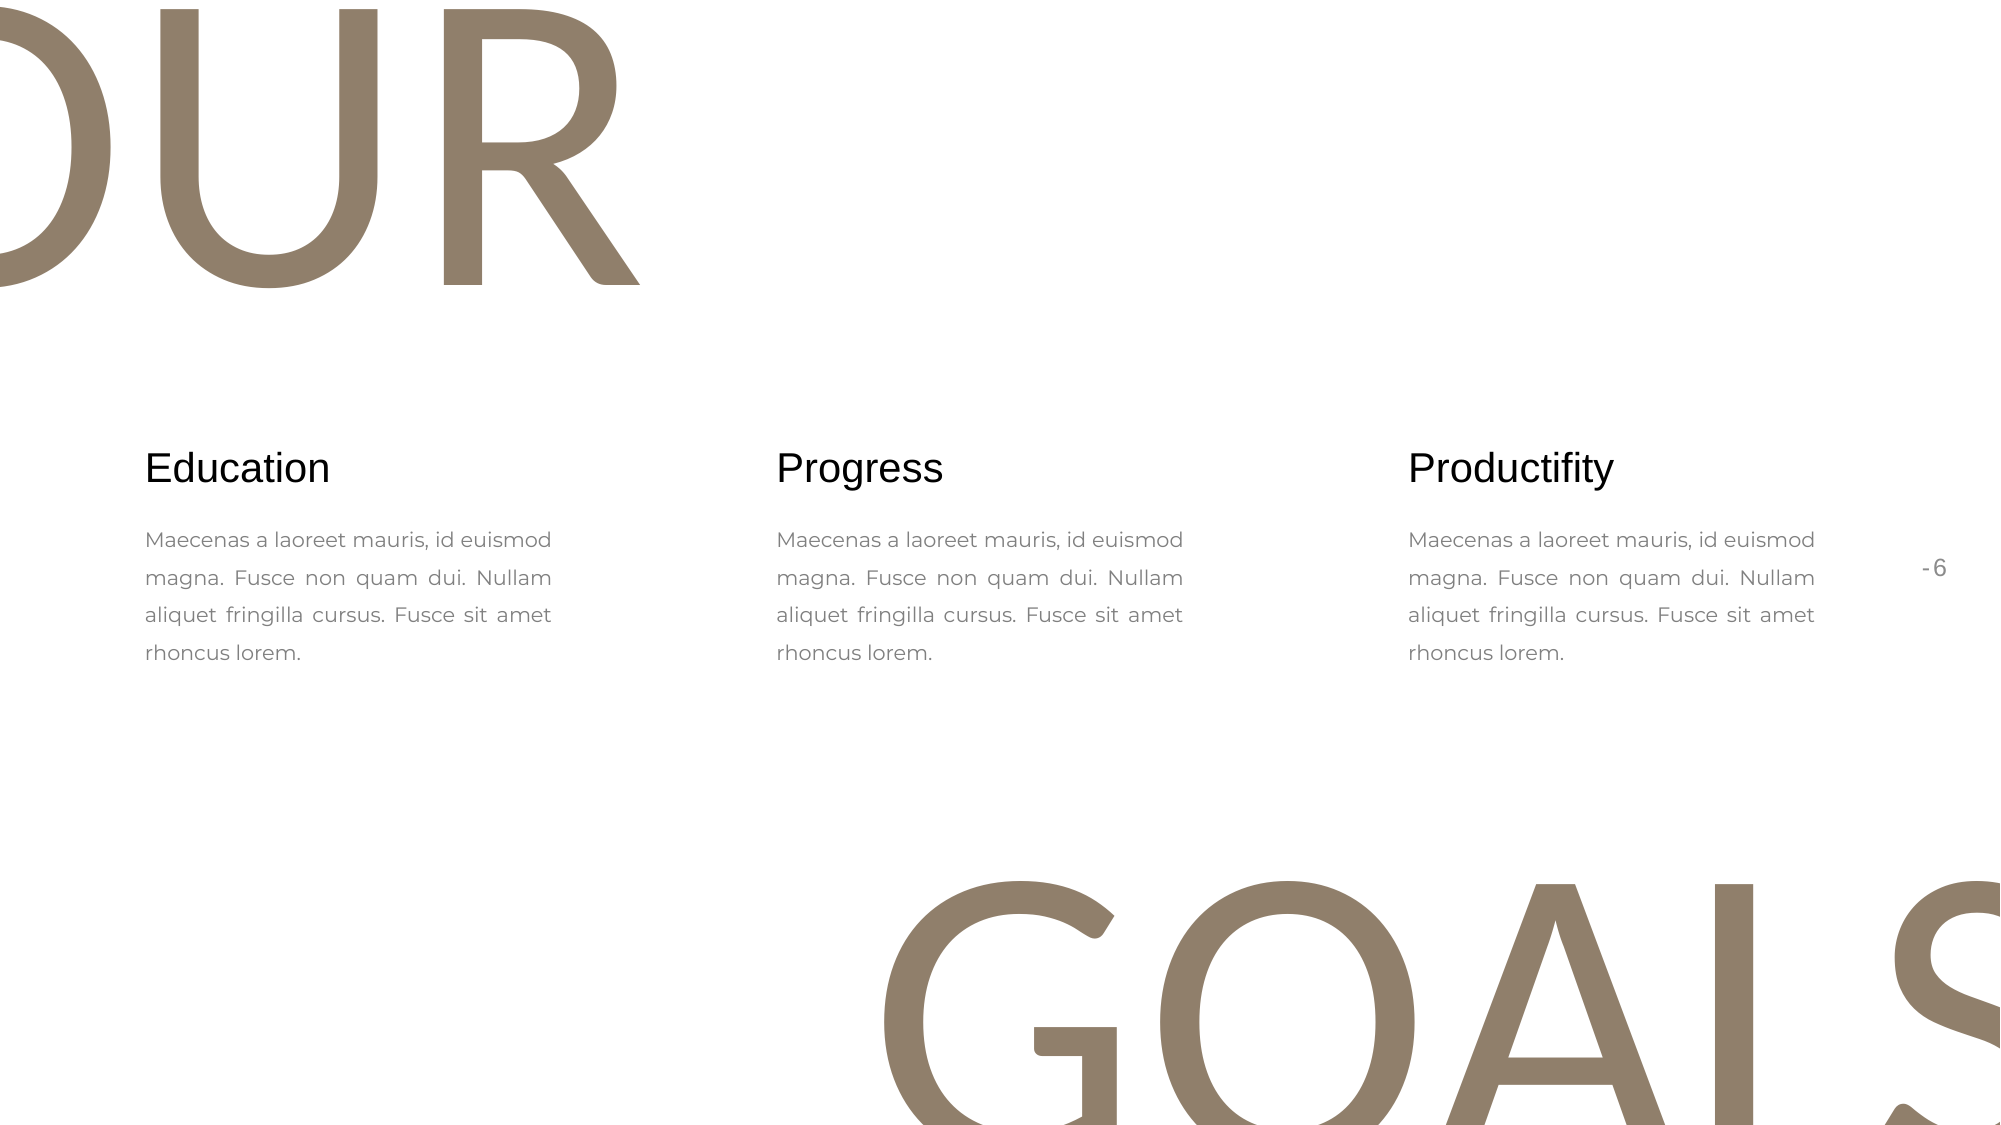

OUR
Education
Progress
Productifity
Maecenas a laoreet mauris, id euismod magna. Fusce non quam dui. Nullam aliquet fringilla cursus. Fusce sit amet rhoncus lorem.
Maecenas a laoreet mauris, id euismod magna. Fusce non quam dui. Nullam aliquet fringilla cursus. Fusce sit amet rhoncus lorem.
Maecenas a laoreet mauris, id euismod magna. Fusce non quam dui. Nullam aliquet fringilla cursus. Fusce sit amet rhoncus lorem.
-6
GOALS